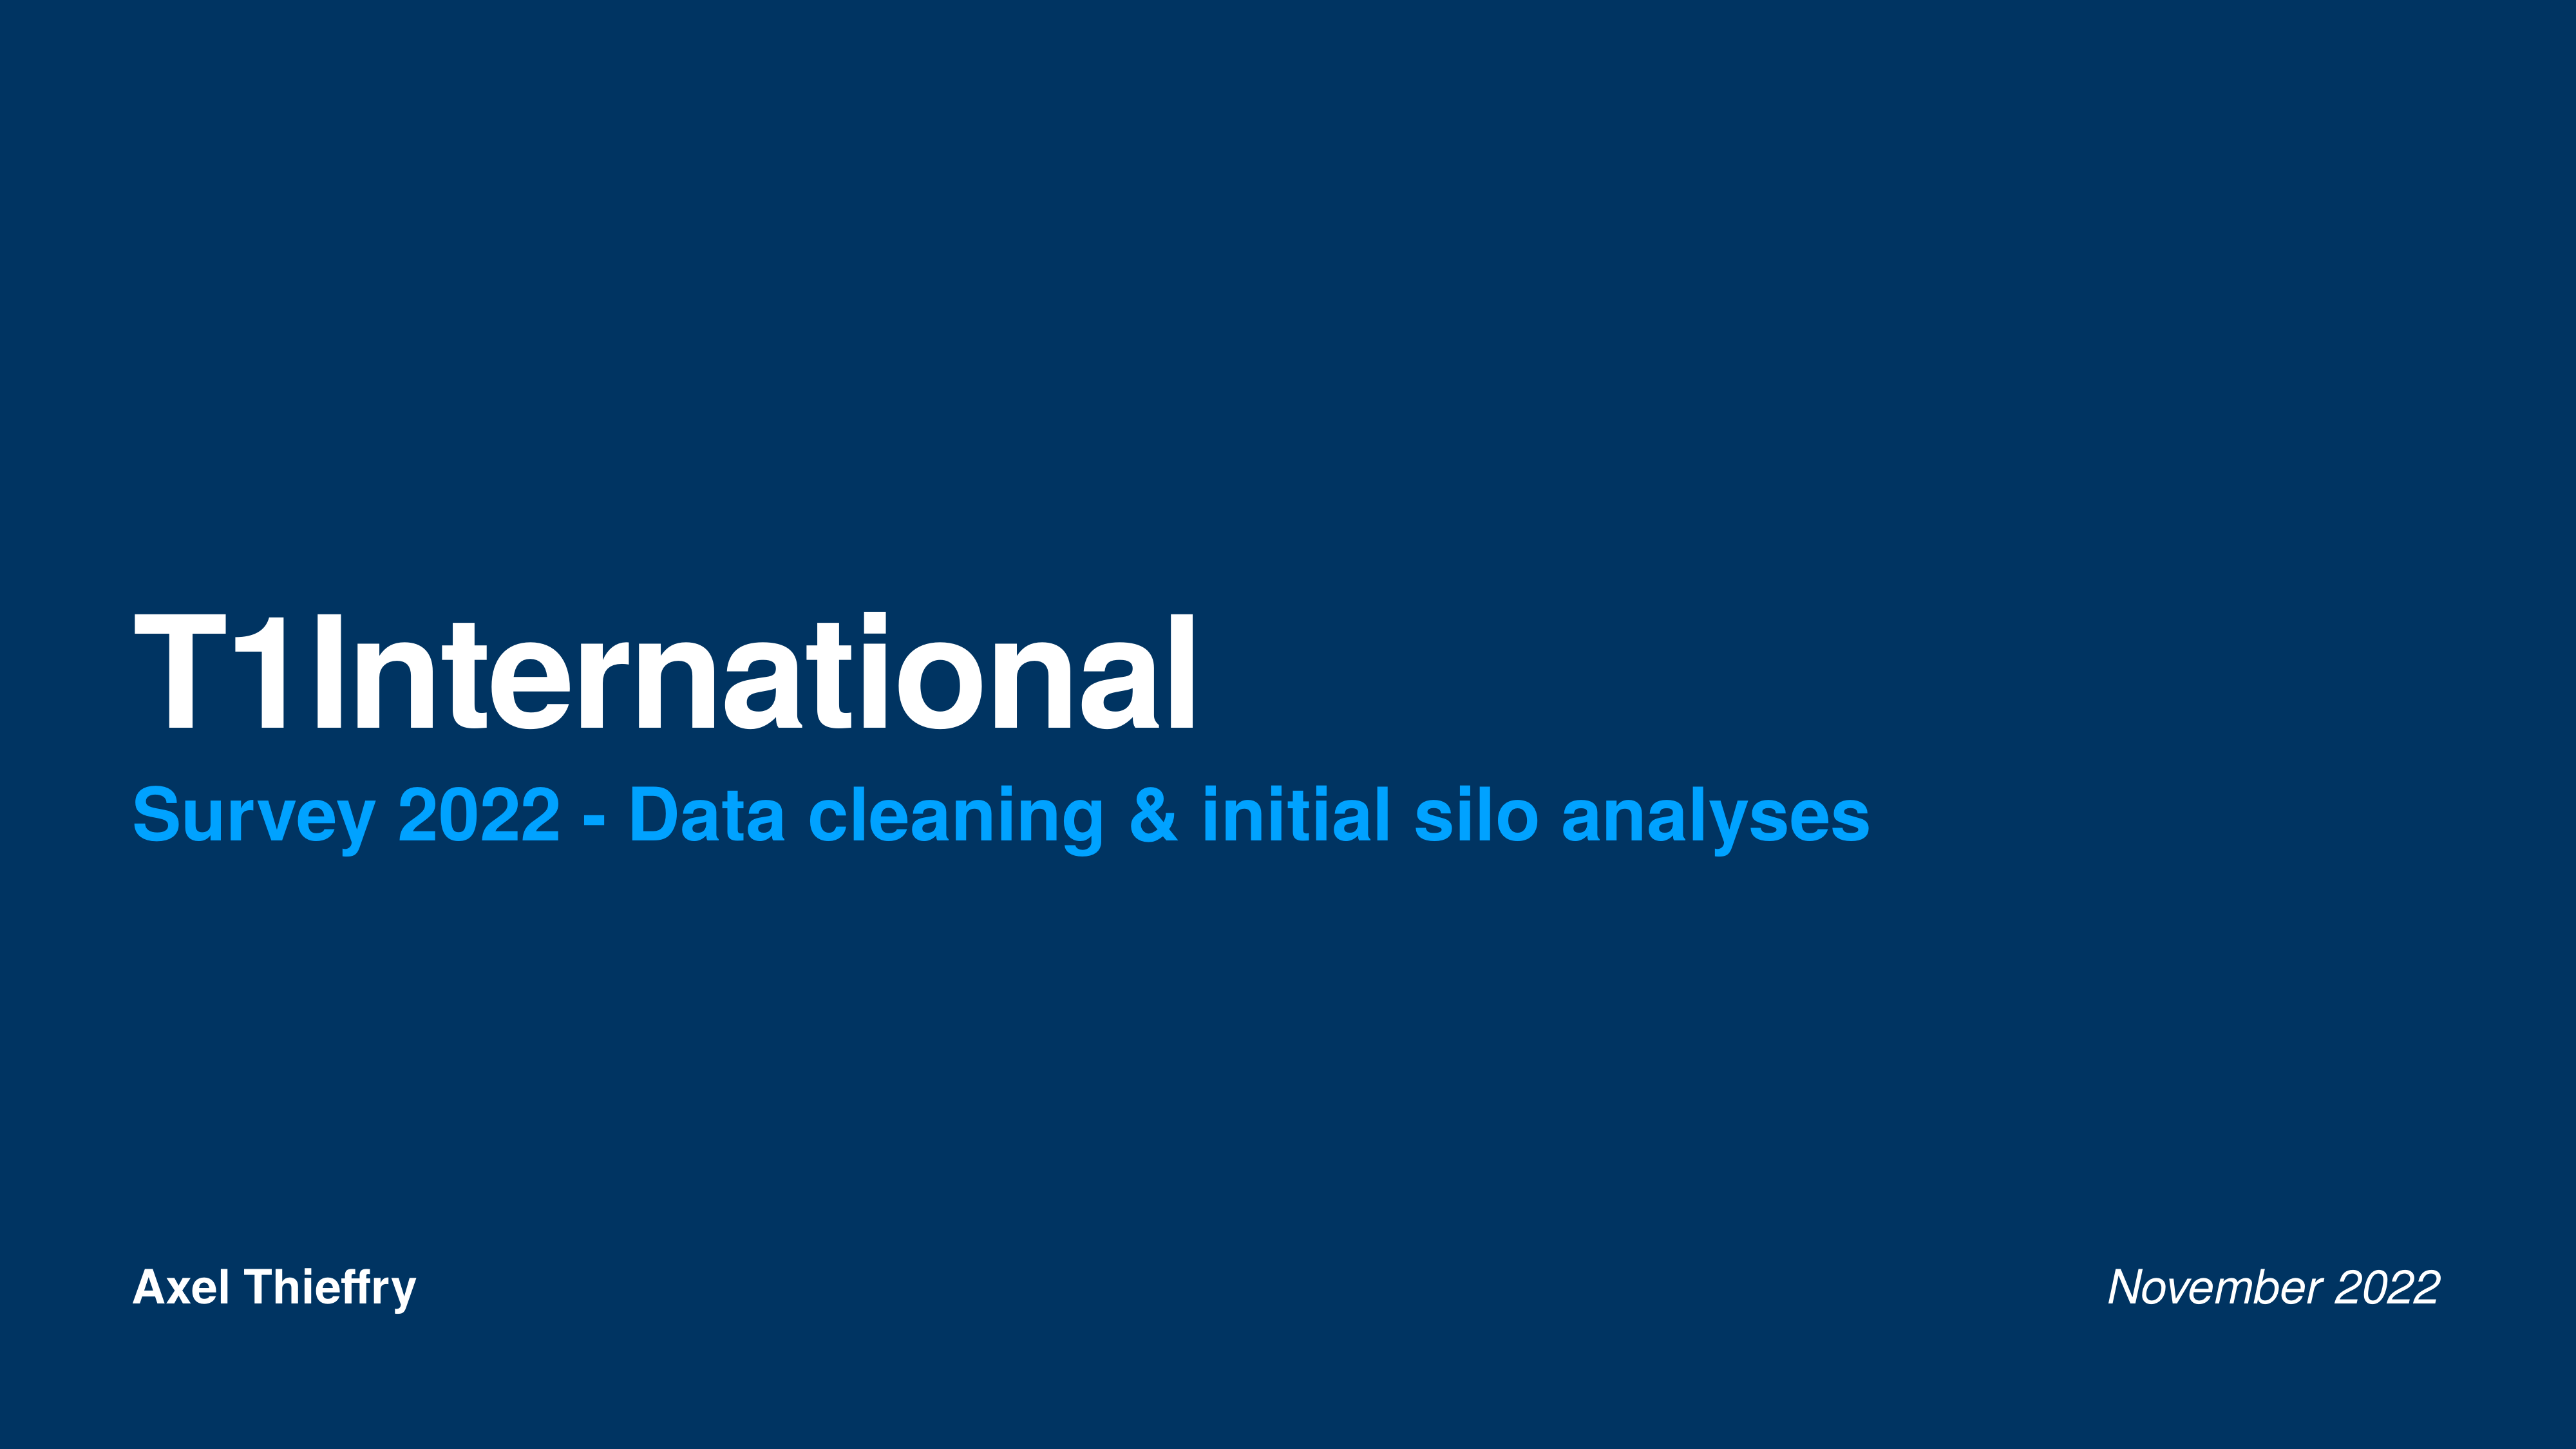

# T1International
Survey 2022 - Data cleaning & initial silo analyses
Axel Thieffry                                                                                                                                November 2022